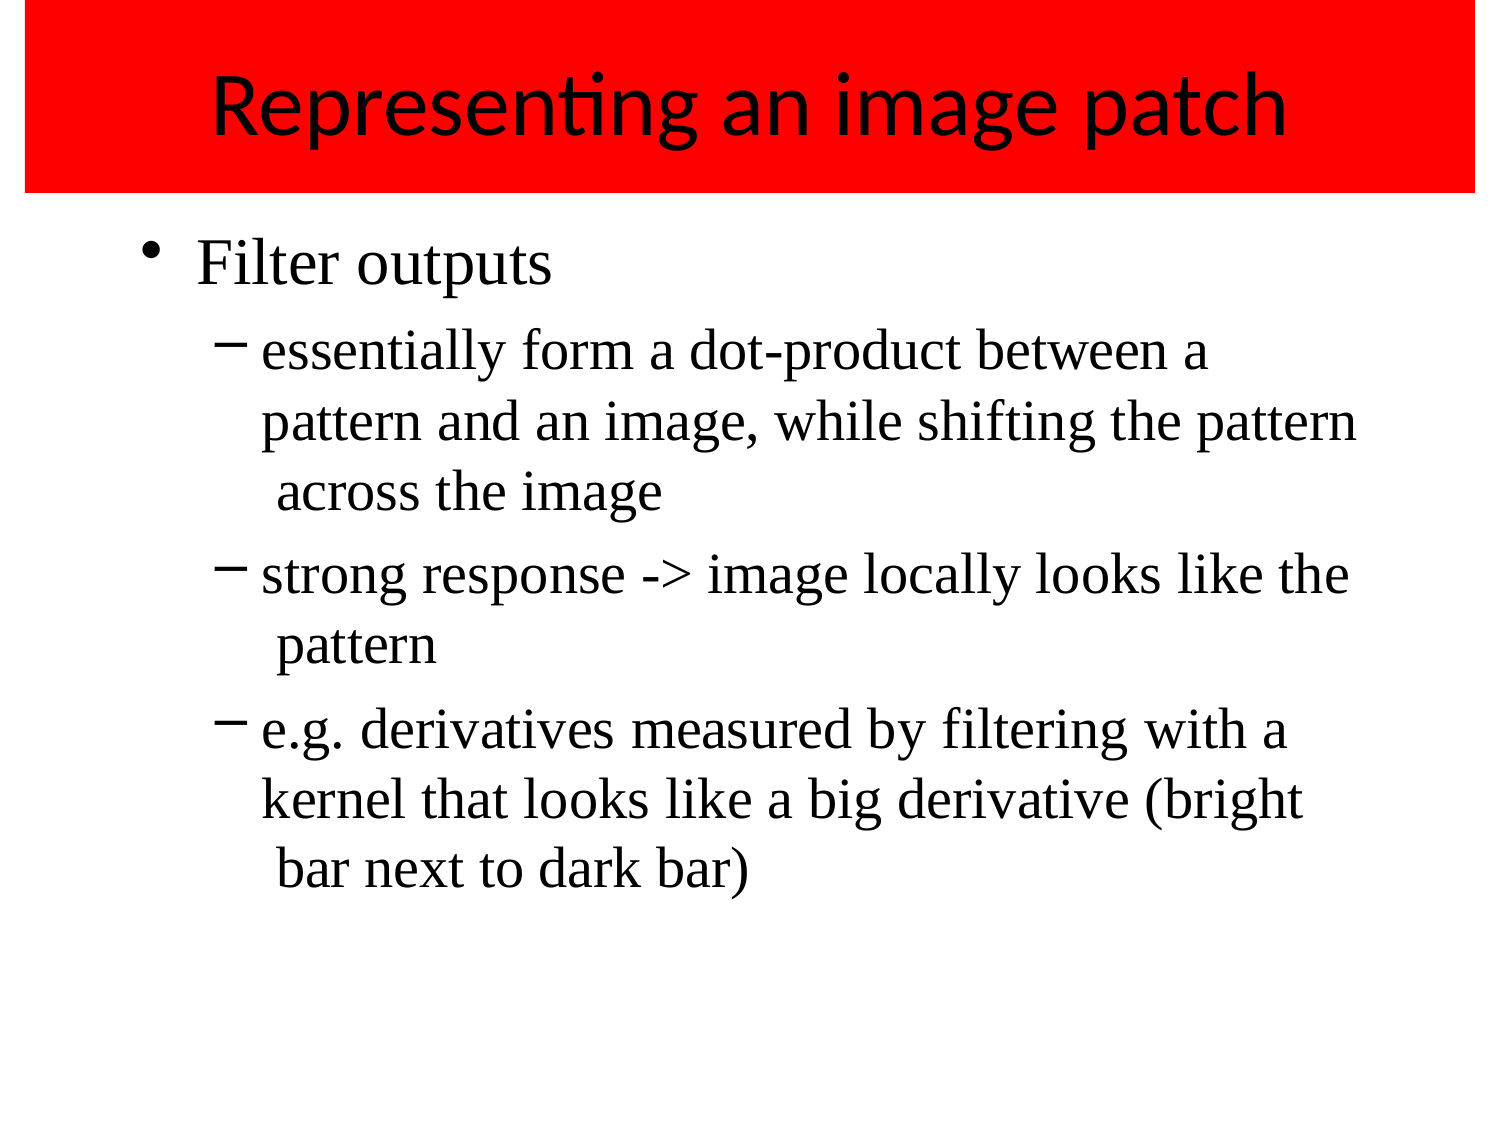

# Representing an image patch
Filter outputs
essentially form a dot-product between a  pattern and an image, while shifting the pattern  across the image
strong response -> image locally looks like the  pattern
e.g. derivatives measured by filtering with a  kernel that looks like a big derivative (bright  bar next to dark bar)